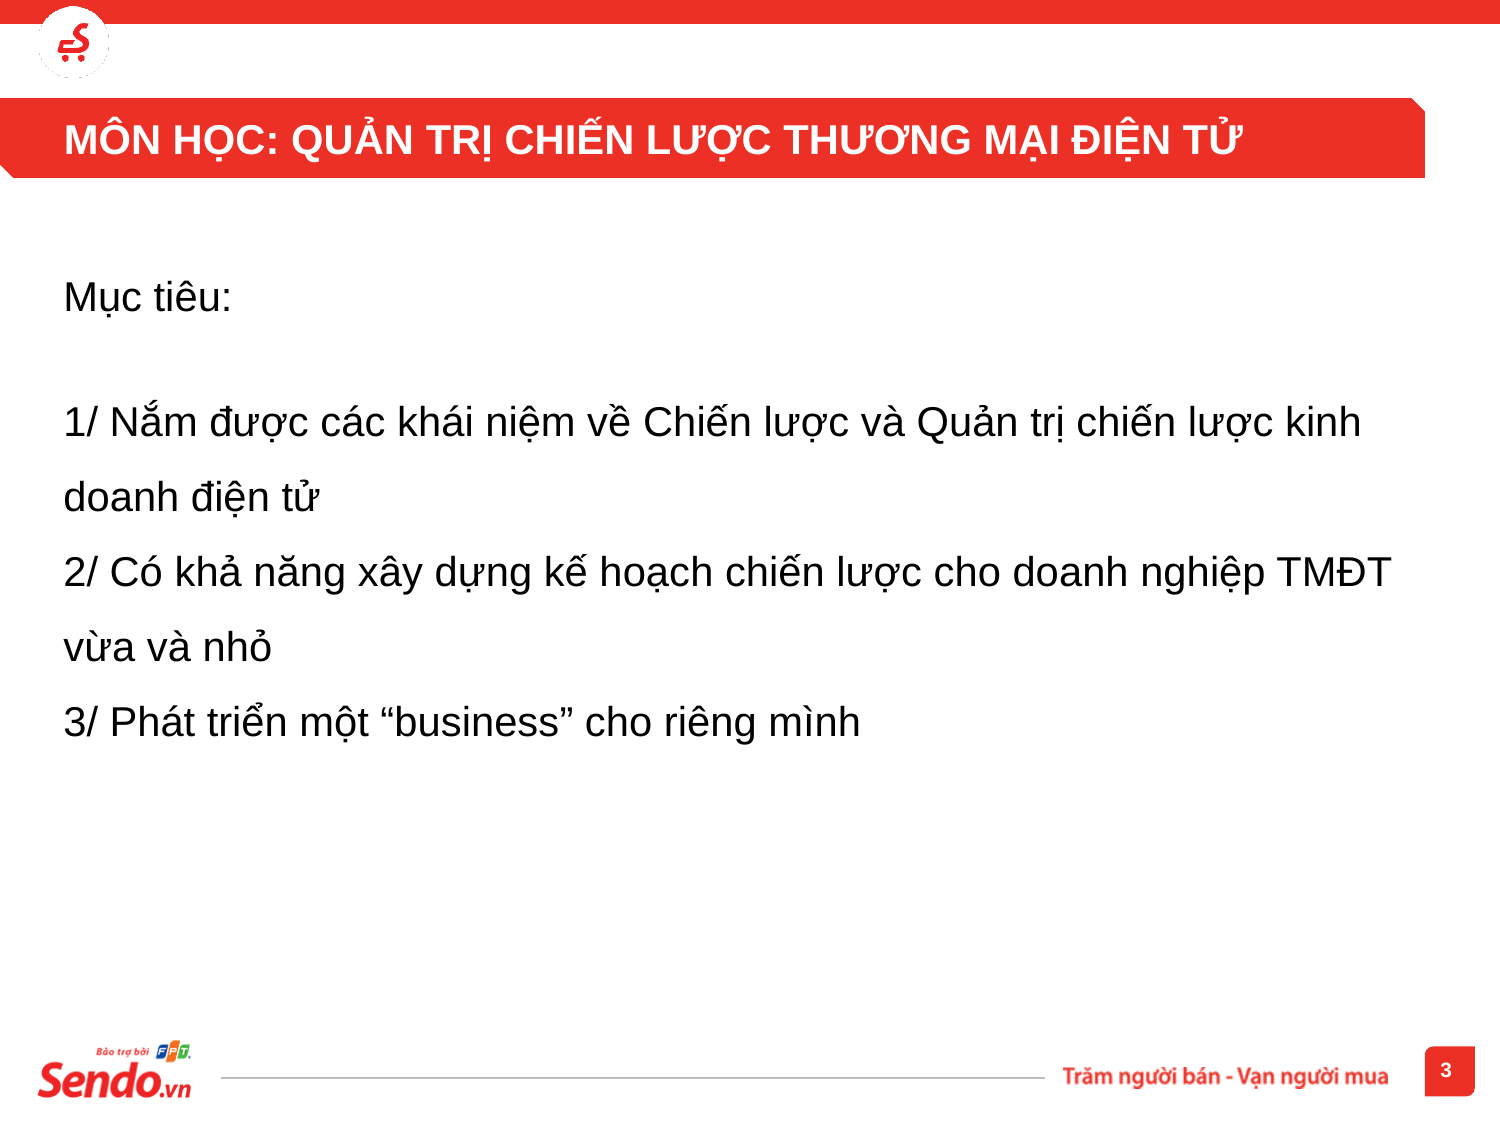

# MÔN HỌC: QUẢN TRỊ CHIẾN LƯỢC THƯƠNG MẠI ĐIỆN TỬ
Mục tiêu:

1/ Nắm được các khái niệm về Chiến lược và Quản trị chiến lược kinh doanh điện tử
2/ Có khả năng xây dựng kế hoạch chiến lược cho doanh nghiệp TMĐT vừa và nhỏ
3/ Phát triển một “business” cho riêng mình